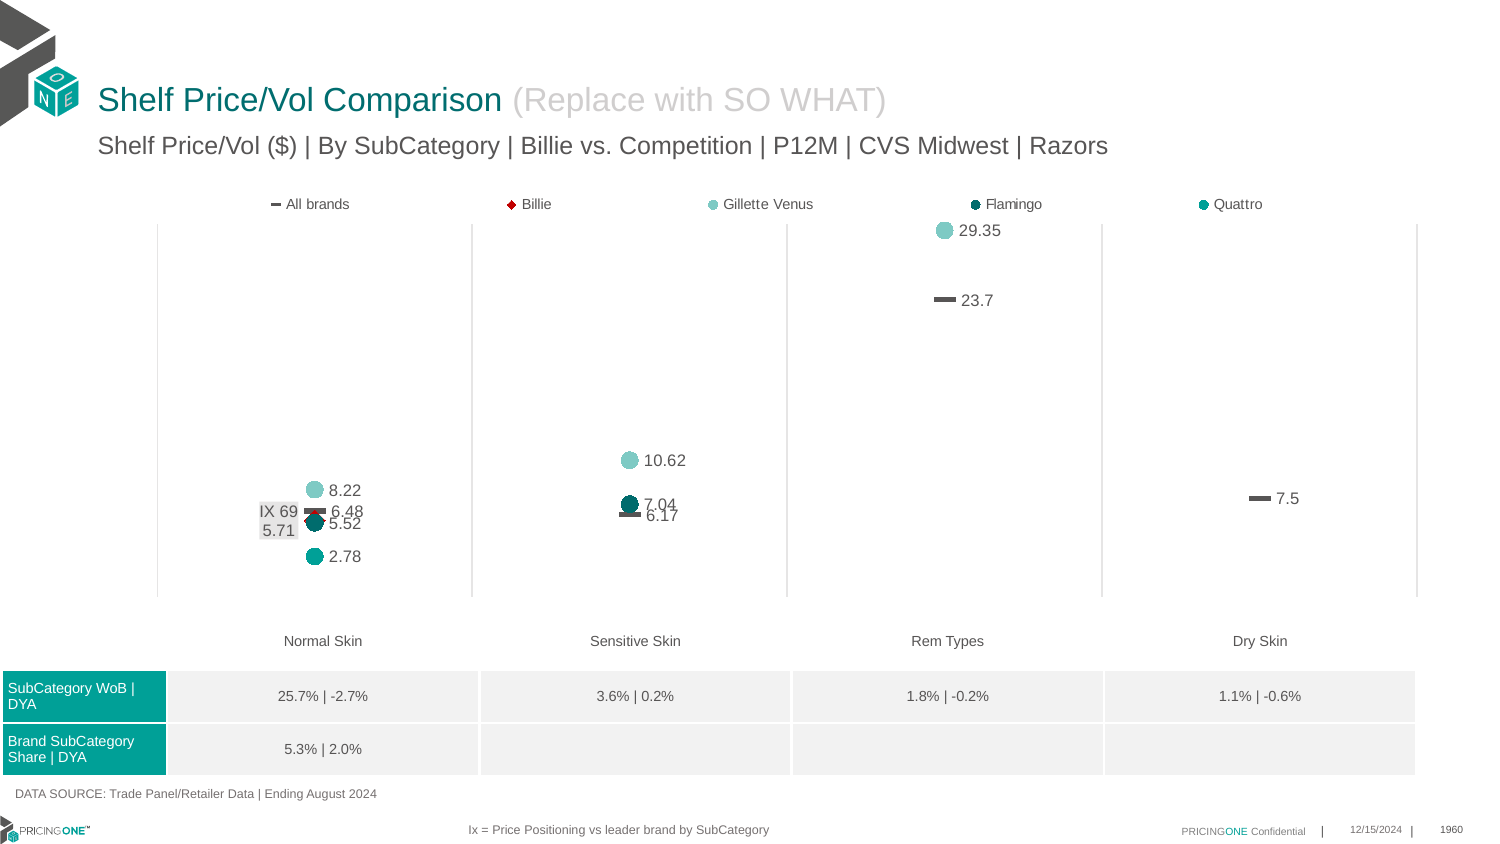

# Shelf Price/Vol Comparison (Replace with SO WHAT)
Shelf Price/Vol ($) | By SubCategory | Billie vs. Competition | P12M | CVS Midwest | Razors

### Chart

| Category | All brands | Billie | Gillette Venus | Flamingo | Quattro |
|---|---|---|---|---|---|
| IX 69 | 6.48 | 5.71 | 8.22 | 5.52 | 2.78 |
| None | 6.17 | None | 10.62 | 7.04 | None |
| None | 23.7 | None | 29.35 | None | None |
| None | 7.5 | None | None | None | None |
|  | Normal Skin | Sensitive Skin | Rem Types | Dry Skin |
| --- | --- | --- | --- | --- |
| SubCategory WoB | DYA | 25.7% | -2.7% | 3.6% | 0.2% | 1.8% | -0.2% | 1.1% | -0.6% |
| Brand SubCategory Share | DYA | 5.3% | 2.0% |  |  |  |
DATA SOURCE: Trade Panel/Retailer Data | Ending August 2024
Ix = Price Positioning vs leader brand by SubCategory
12/15/2024
1960